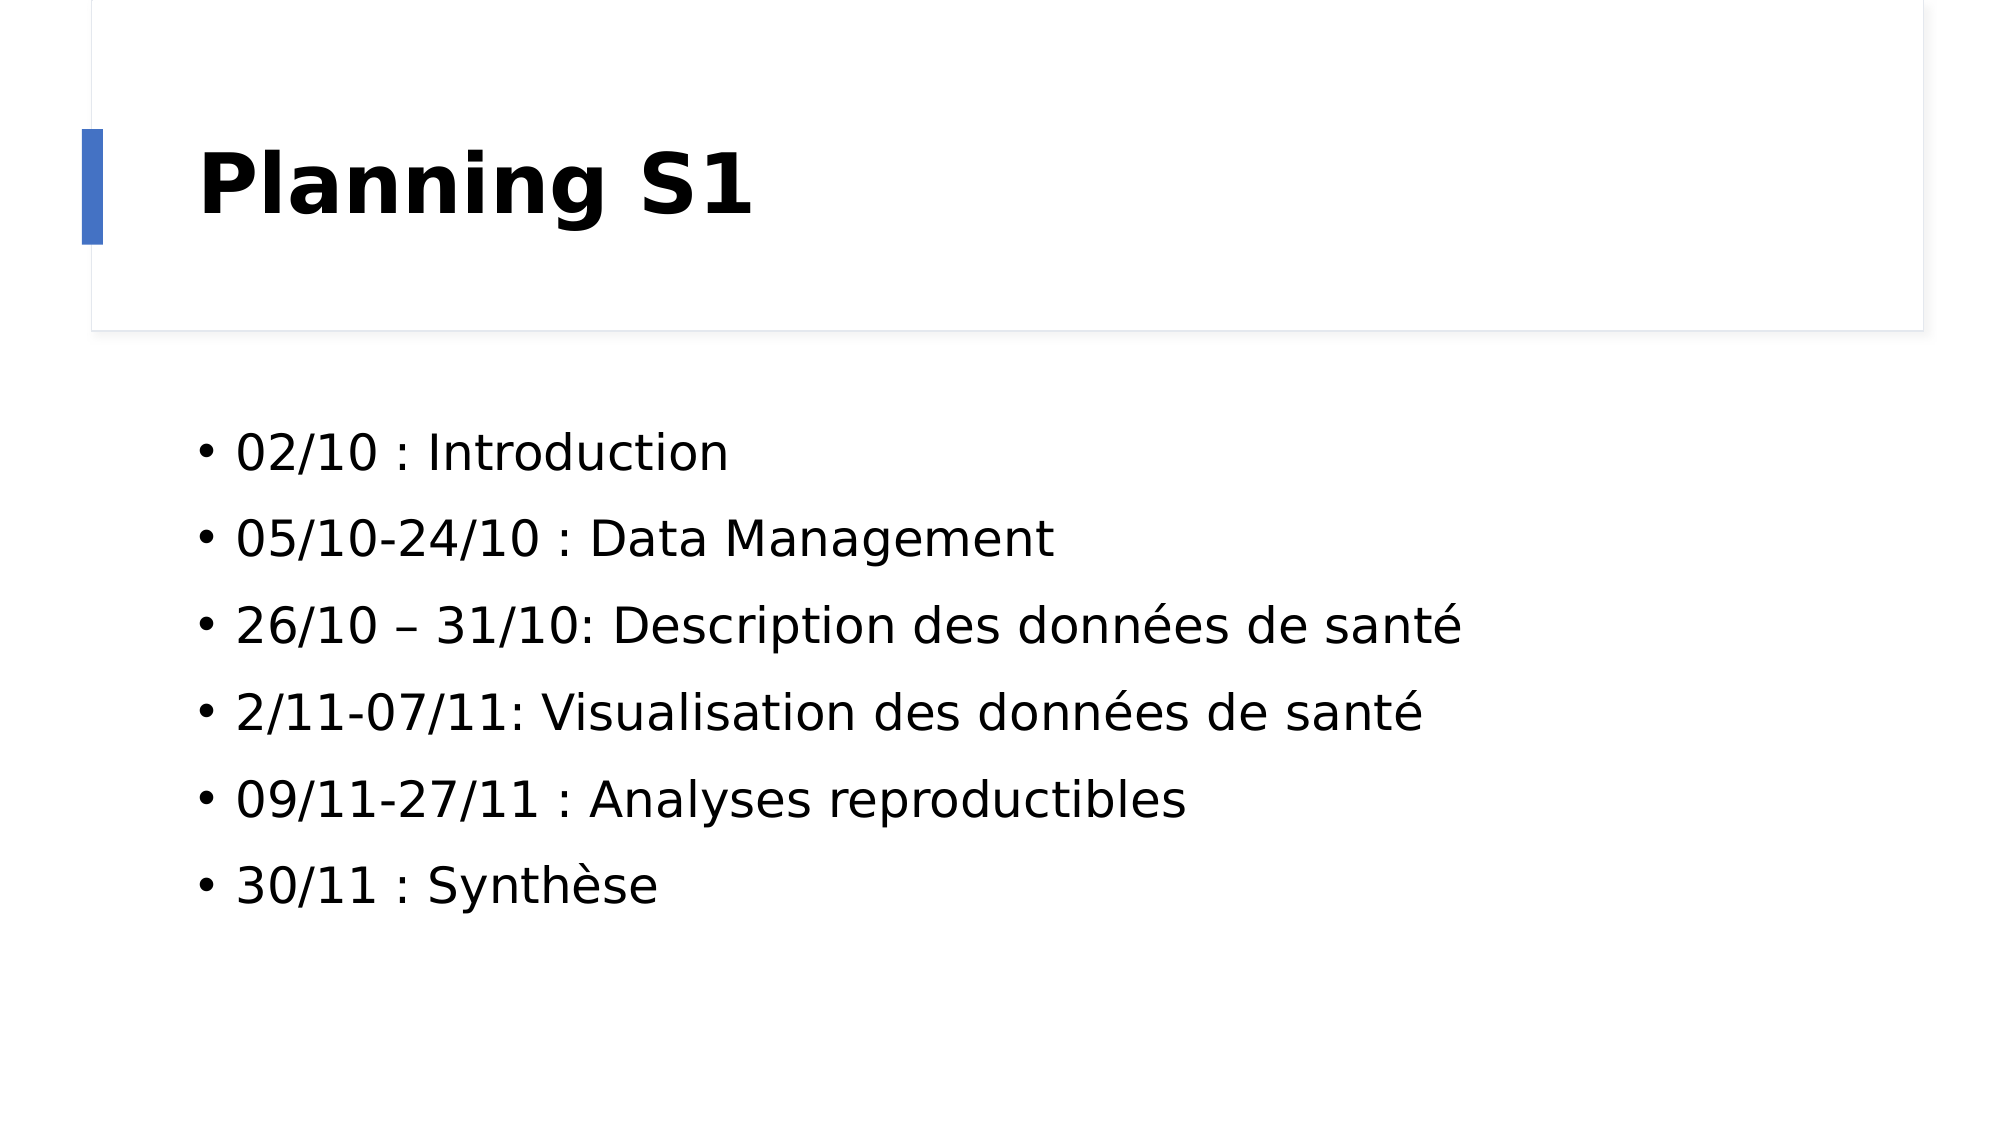

# Planning S1
02/10 : Introduction
05/10-24/10 : Data Management
26/10 – 31/10: Description des données de santé
2/11-07/11: Visualisation des données de santé
09/11-27/11 : Analyses reproductibles
30/11 : Synthèse